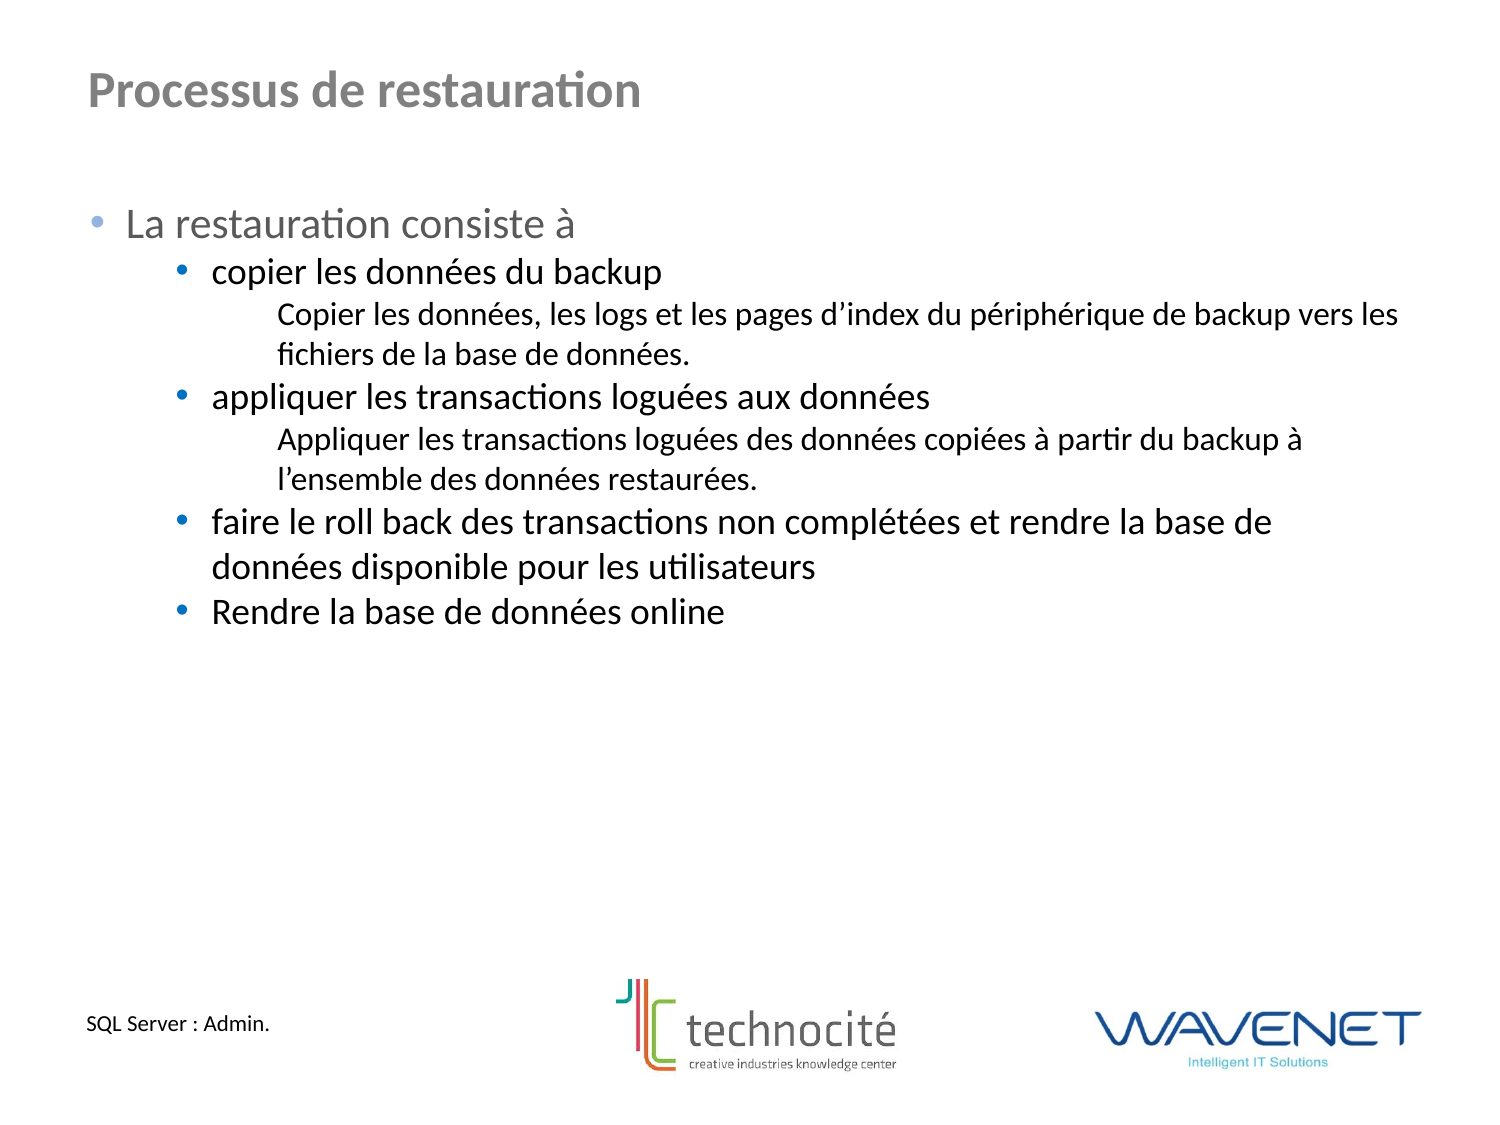

Processus de restauration
La restauration consiste à
copier les données du backup
Copier les données, les logs et les pages d’index du périphérique de backup vers les fichiers de la base de données.
appliquer les transactions loguées aux données
Appliquer les transactions loguées des données copiées à partir du backup à l’ensemble des données restaurées.
faire le roll back des transactions non complétées et rendre la base de données disponible pour les utilisateurs
Rendre la base de données online

SQL Server : Admin.